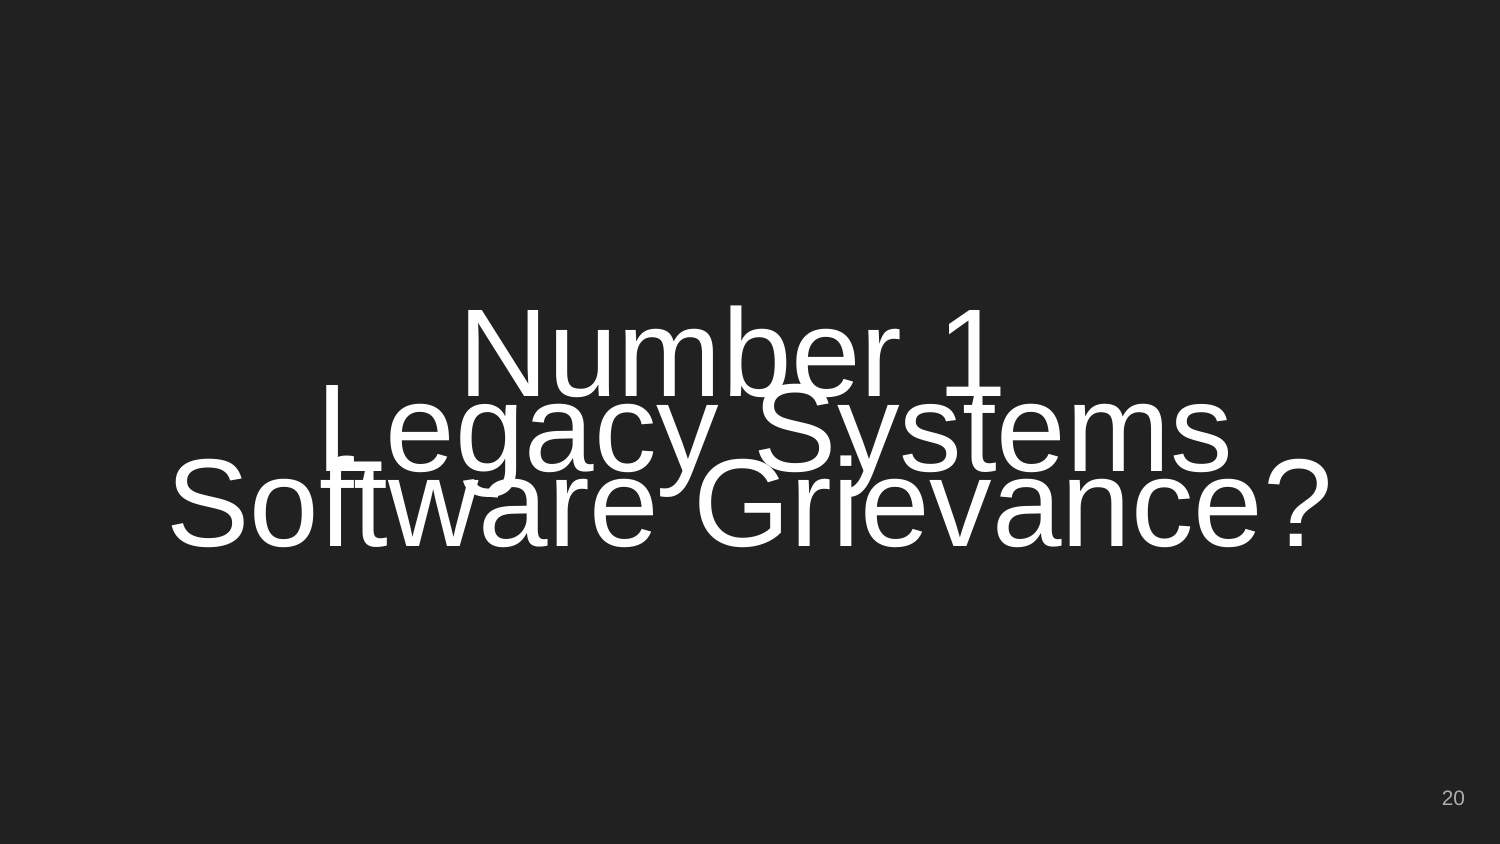

# Number 1
Software Grievance?
Legacy Systems
20